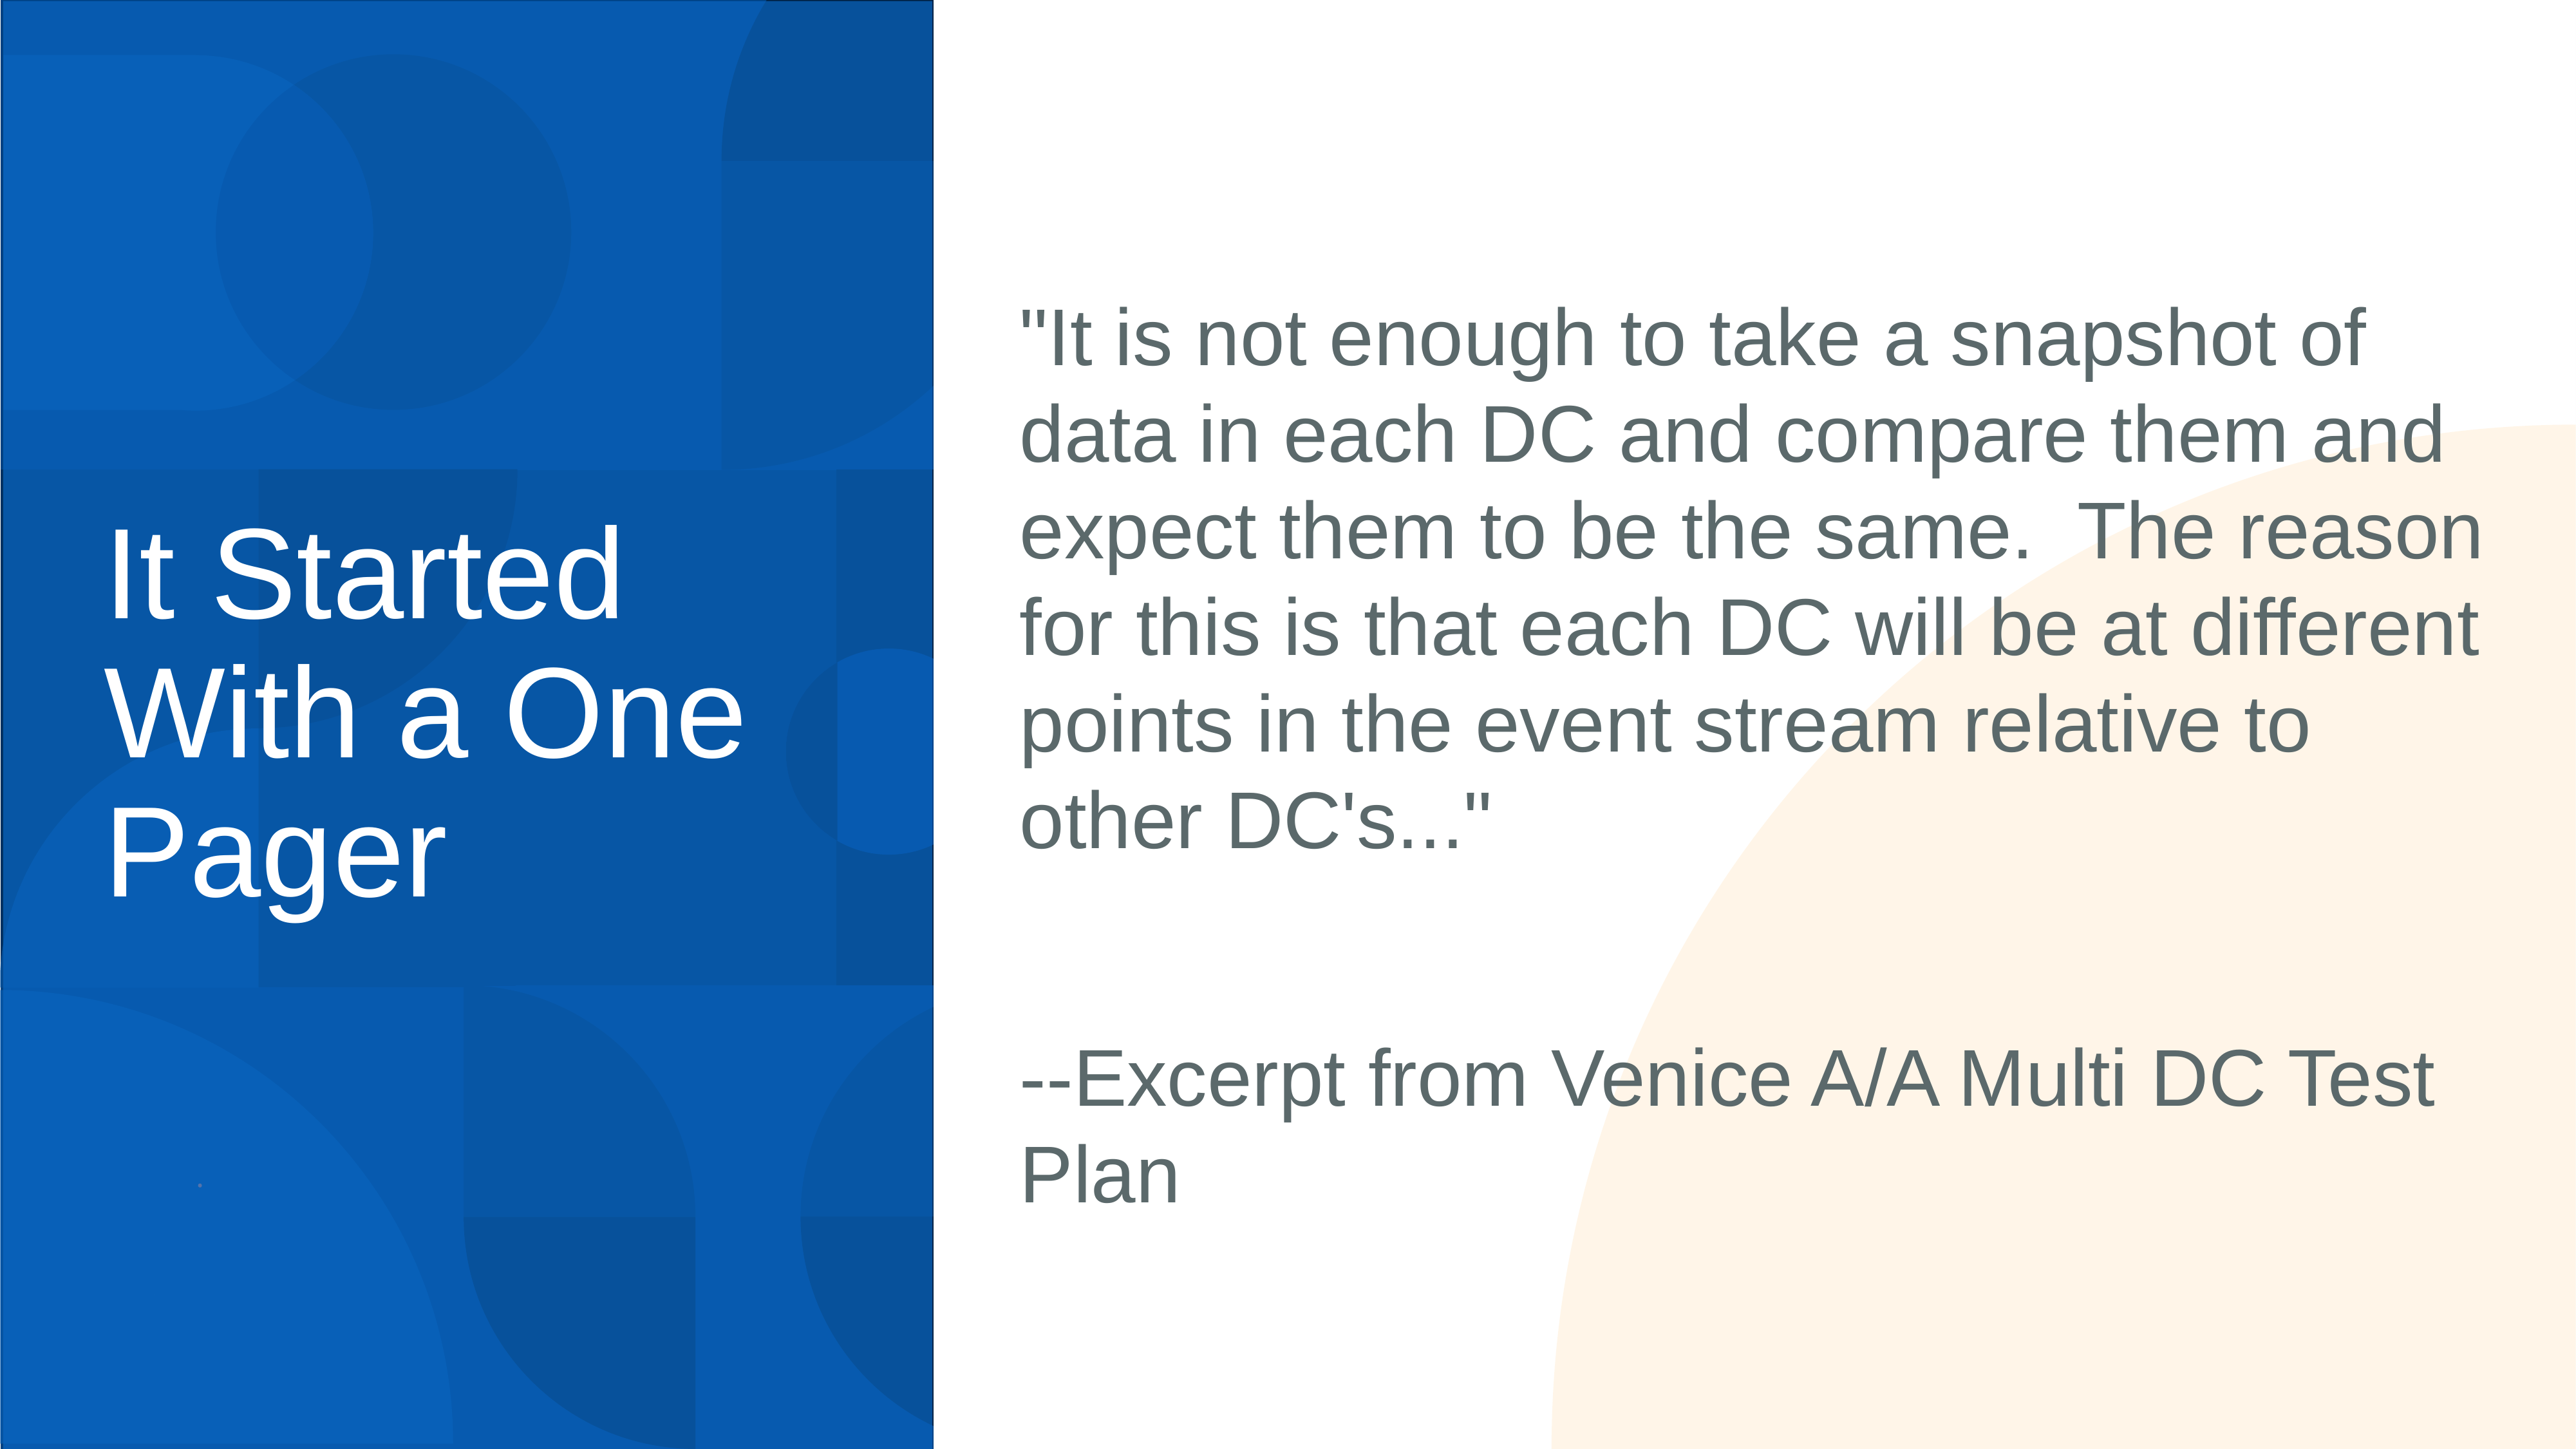

"It is not enough to take a snapshot of data in each DC and compare them and expect them to be the same.  The reason for this is that each DC will be at different points in the event stream relative to other DC's..."

--Excerpt from Venice A/A Multi DC Test Plan
# It Started With a One Pager